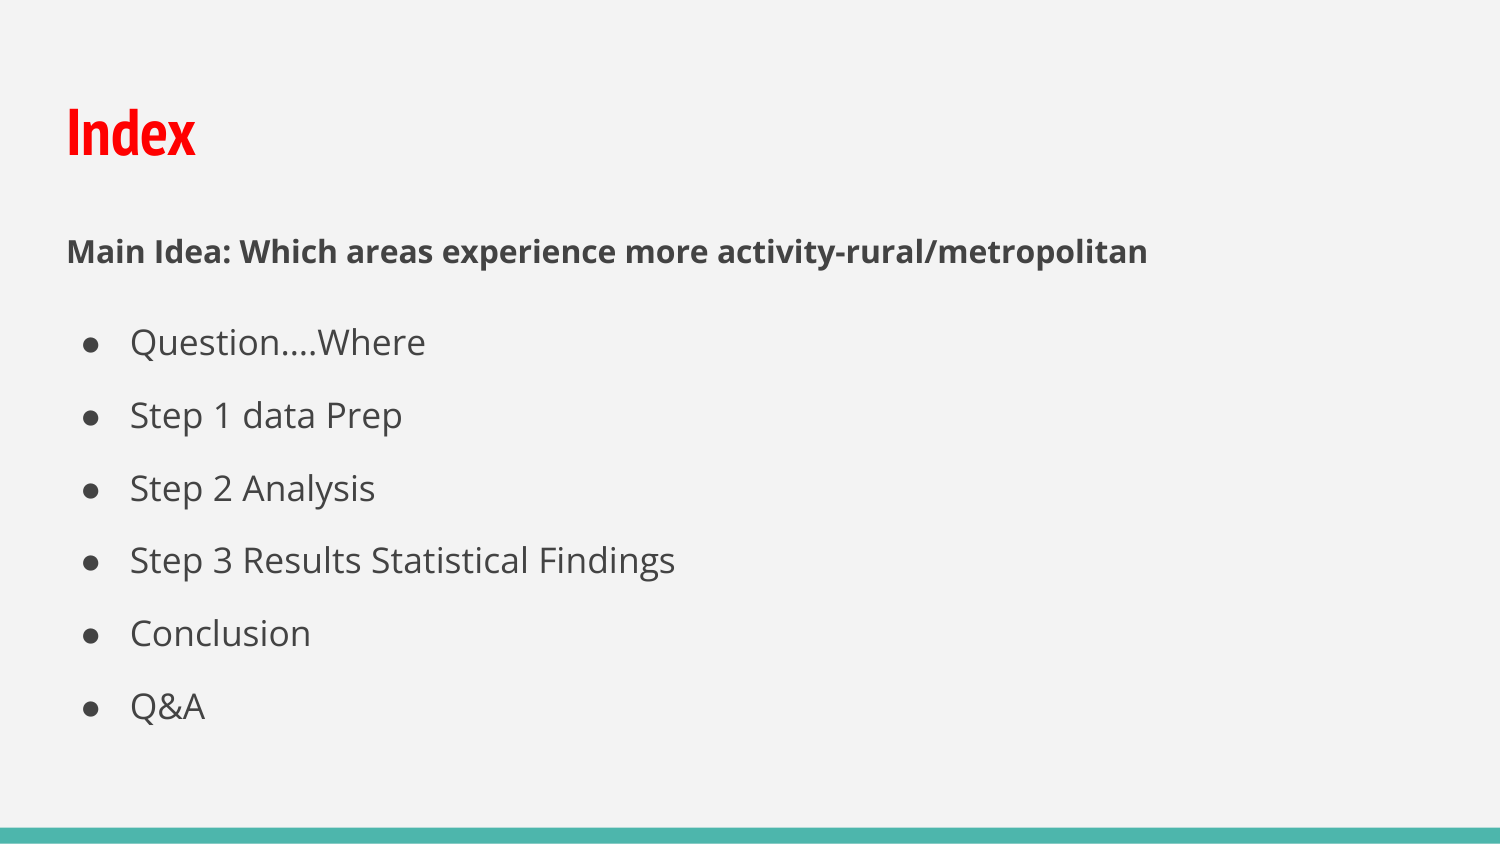

# Index
Main Idea: Which areas experience more activity-rural/metropolitan
Question….Where
Step 1 data Prep
Step 2 Analysis
Step 3 Results Statistical Findings
Conclusion
Q&A